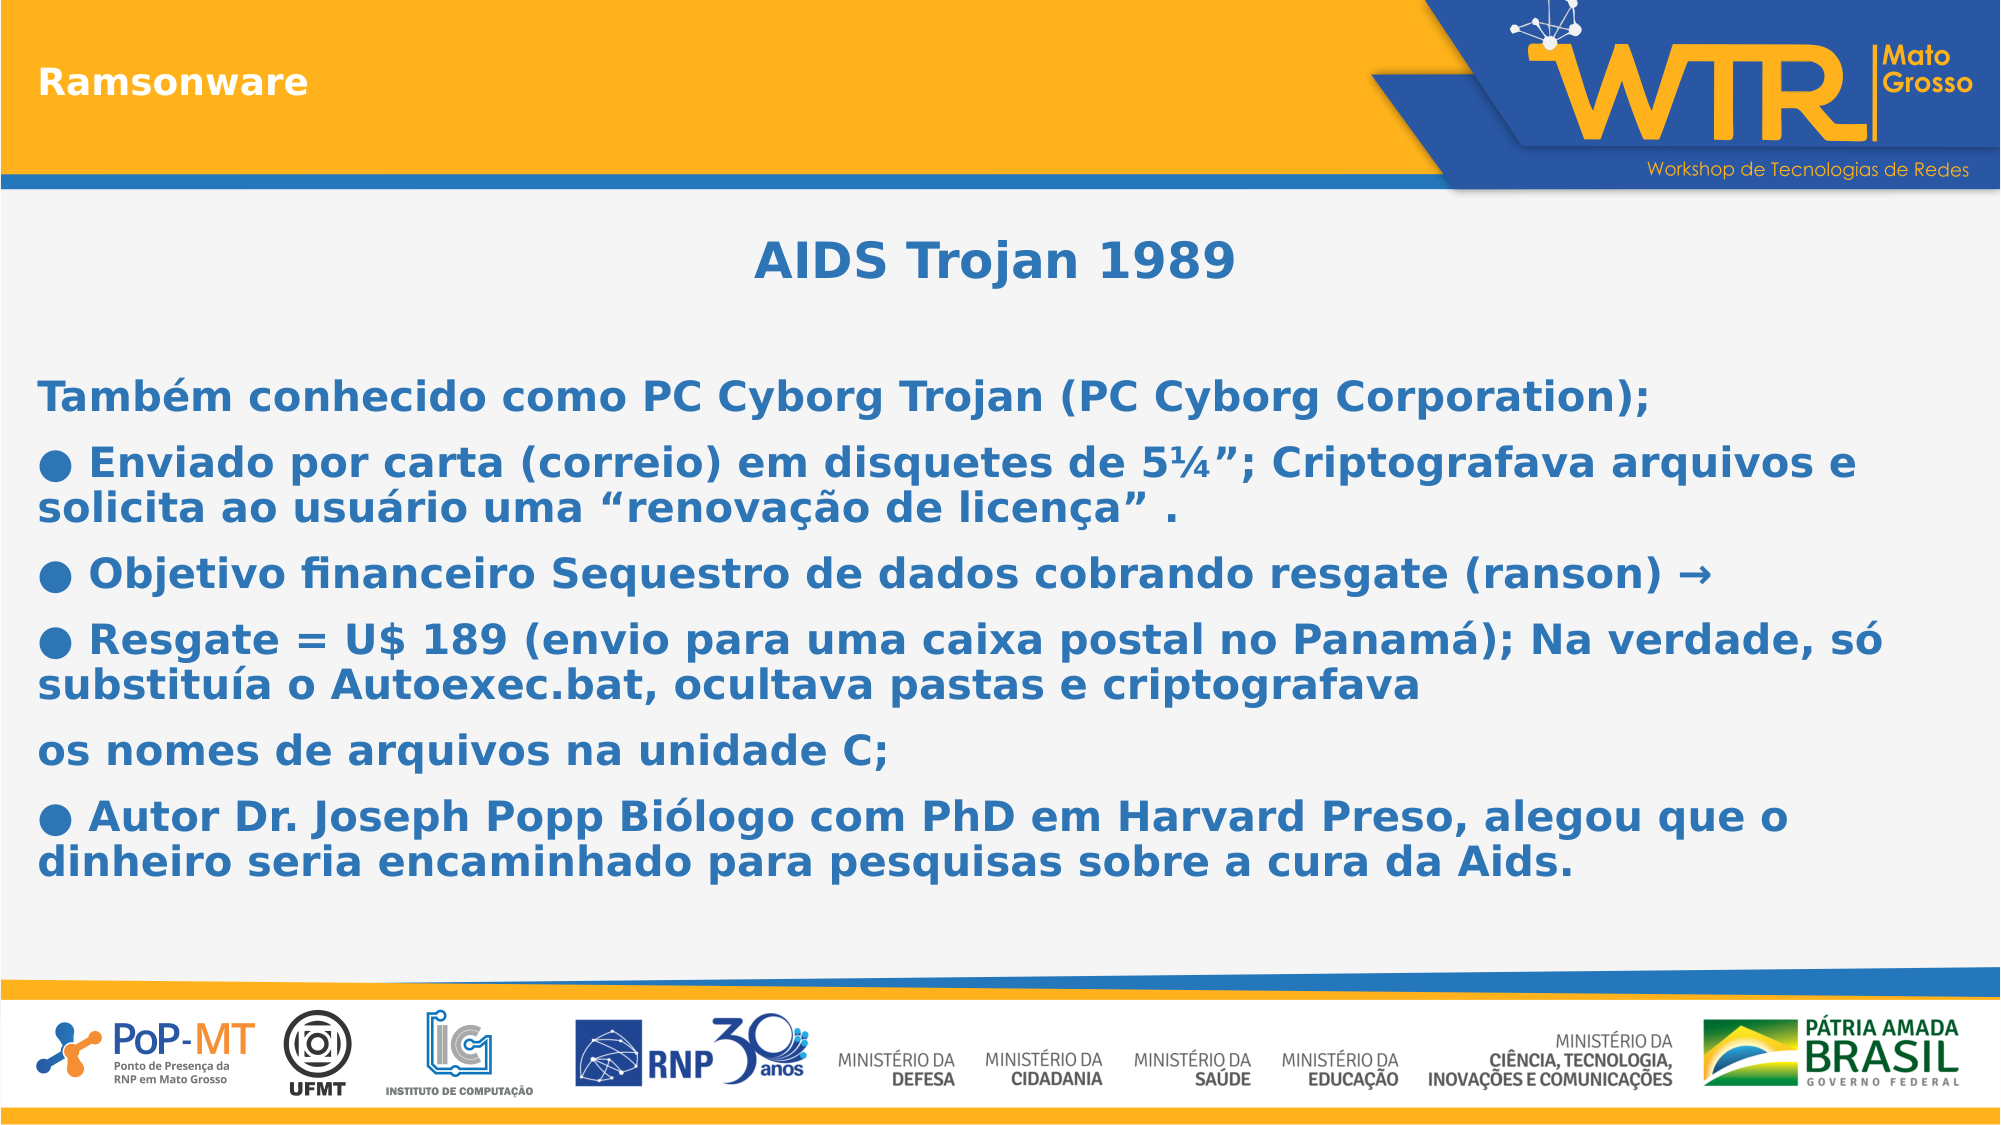

Ramsonware
AIDS Trojan 1989

Também conhecido como PC Cyborg Trojan (PC Cyborg Corporation);
● Enviado por carta (correio) em disquetes de 5¼”; Criptografava arquivos e solicita ao usuário uma “renovação de licença” .
● Objetivo financeiro Sequestro de dados cobrando resgate (ranson) →
● Resgate = U$ 189 (envio para uma caixa postal no Panamá); Na verdade, só substituía o Autoexec.bat, ocultava pastas e criptografava
os nomes de arquivos na unidade C;
● Autor Dr. Joseph Popp Biólogo com PhD em Harvard Preso, alegou que o dinheiro seria encaminhado para pesquisas sobre a cura da Aids.